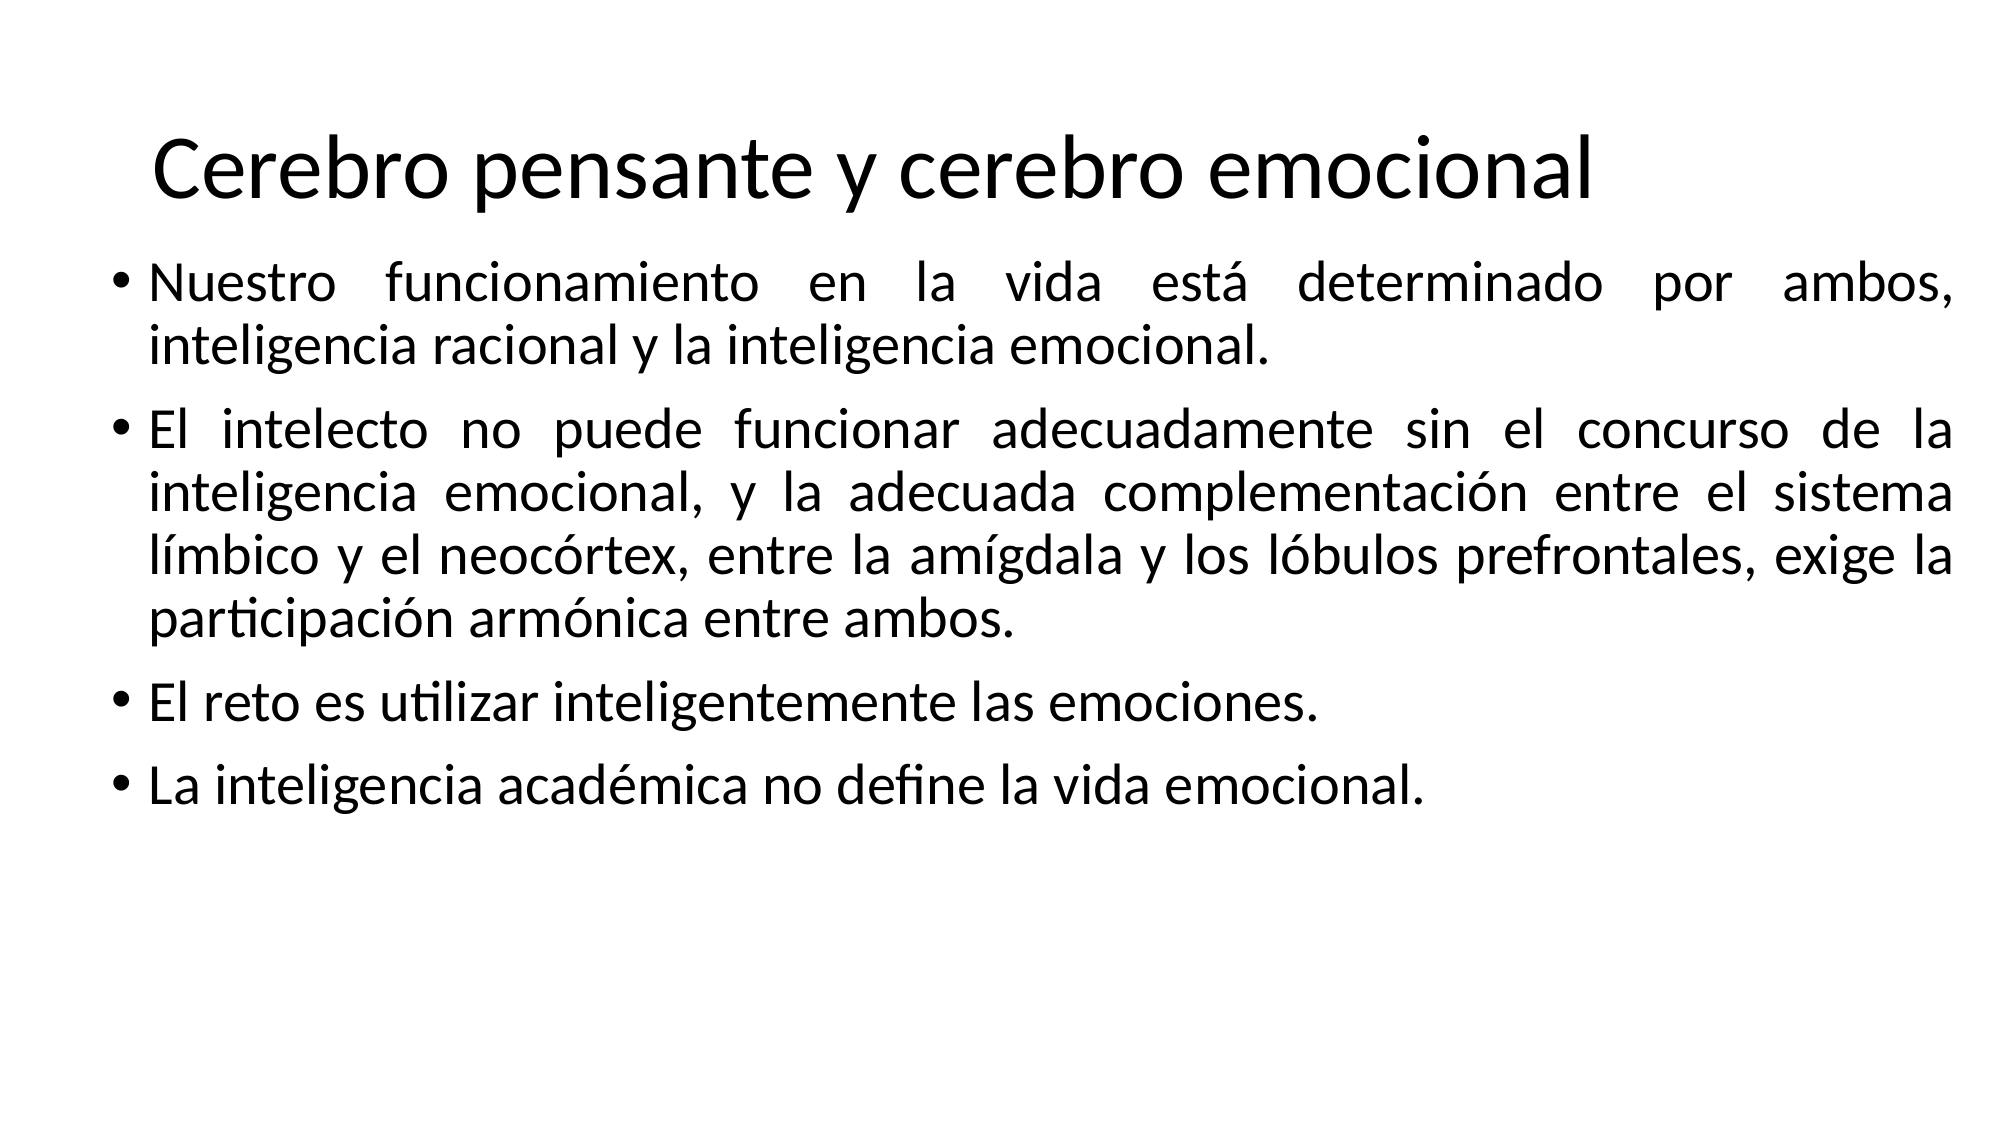

# Cerebro pensante y cerebro emocional
Nuestro funcionamiento en la vida está determinado por ambos, inteligencia racional y la inteligencia emocional.
El intelecto no puede funcionar adecuadamente sin el concurso de la inteligencia emocional, y la adecuada complementación entre el sistema límbico y el neocórtex, entre la amígdala y los lóbulos prefrontales, exige la participación armónica entre ambos.
El reto es utilizar inteligentemente las emociones.
La inteligencia académica no define la vida emocional.